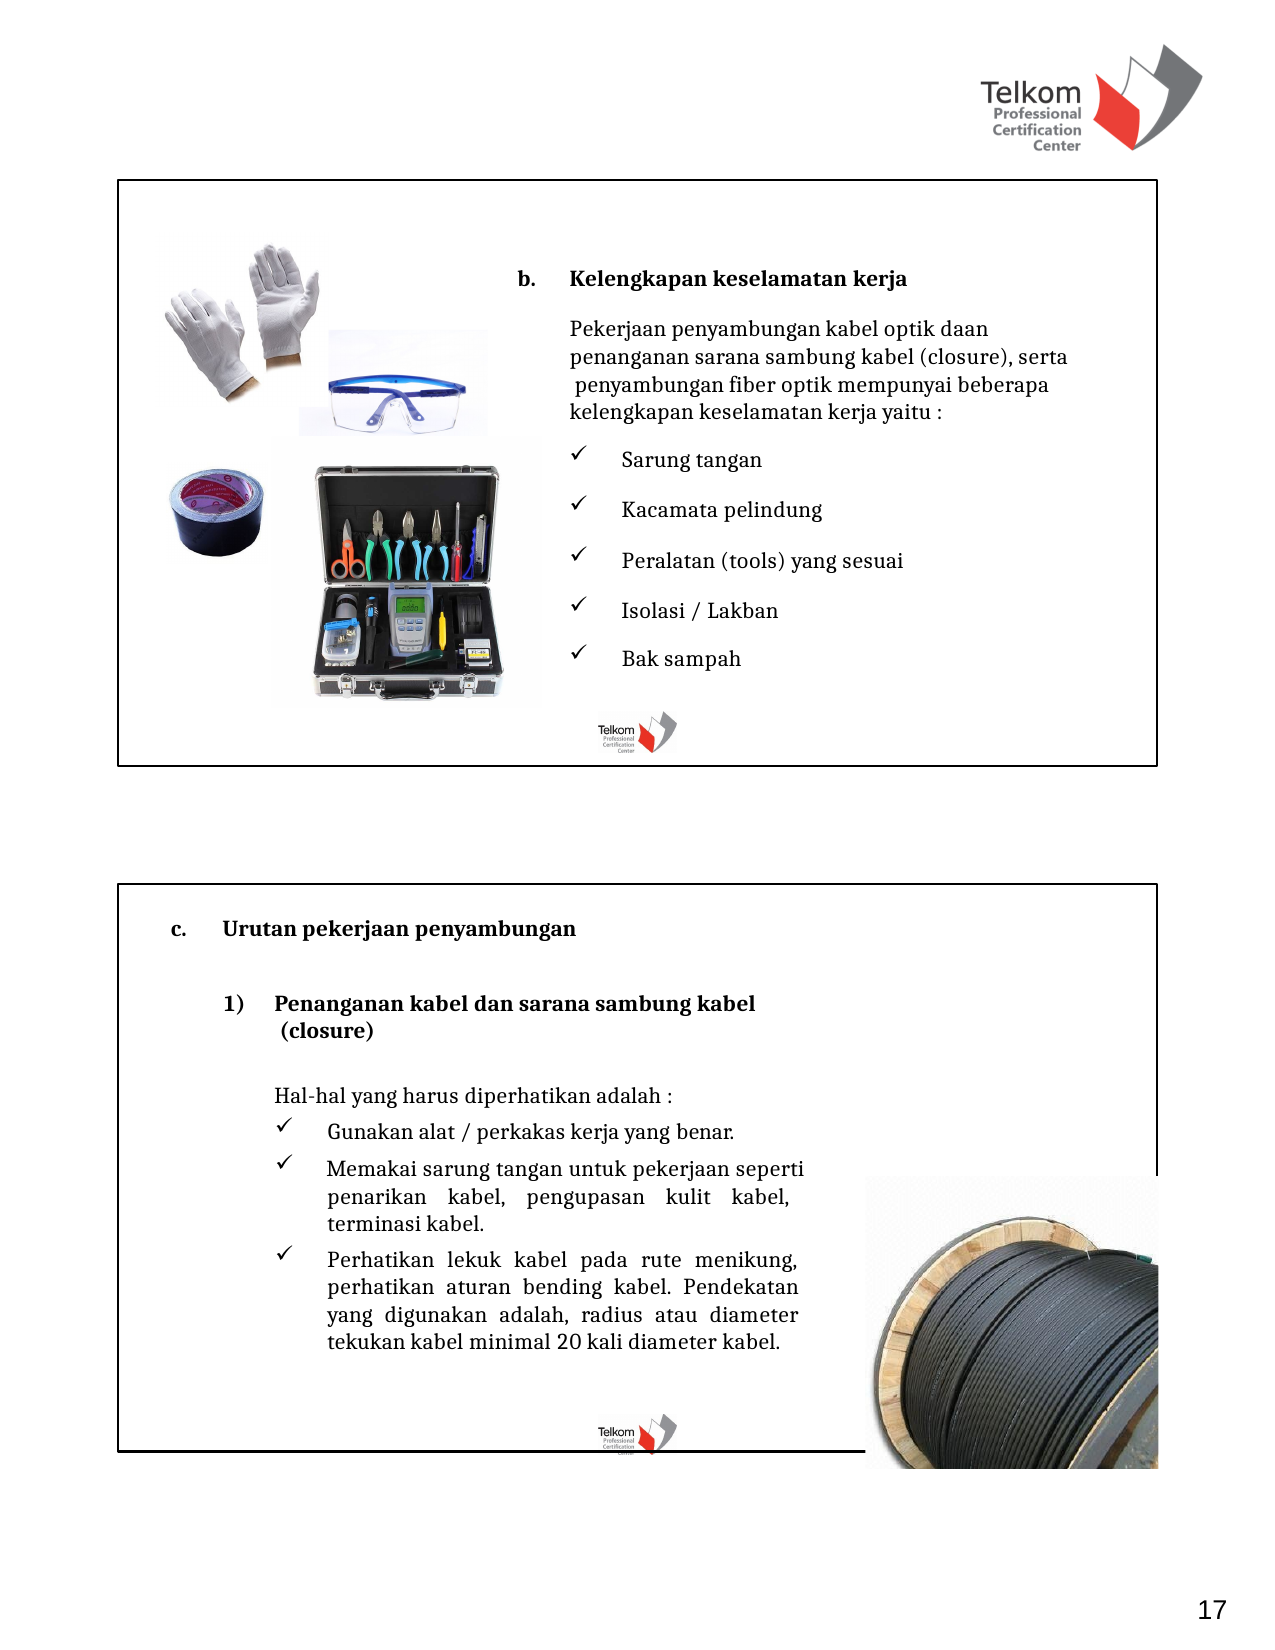

Kelengkapan keselamatan kerja
Pekerjaan penyambungan kabel optik daan  penanganan sarana sambung kabel (closure), serta  penyambungan fiber optik mempunyai beberapa  kelengkapan keselamatan kerja yaitu :
Sarung tangan
Kacamata pelindung
Peralatan (tools) yang sesuai
Isolasi / Lakban
Bak sampah

Urutan pekerjaan penyambungan

Penanganan kabel dan sarana sambung kabel  (closure)

Hal-hal yang harus diperhatikan adalah :
Gunakan alat / perkakas kerja yang benar.
Memakai sarung tangan untuk pekerjaan seperti  penarikan kabel, pengupasan kulit kabel,  terminasi kabel.
Perhatikan lekuk kabel pada rute menikung,  perhatikan aturan bending kabel. Pendekatan  yang digunakan adalah, radius atau diameter  tekukan kabel minimal 20 kali diameter kabel.

17